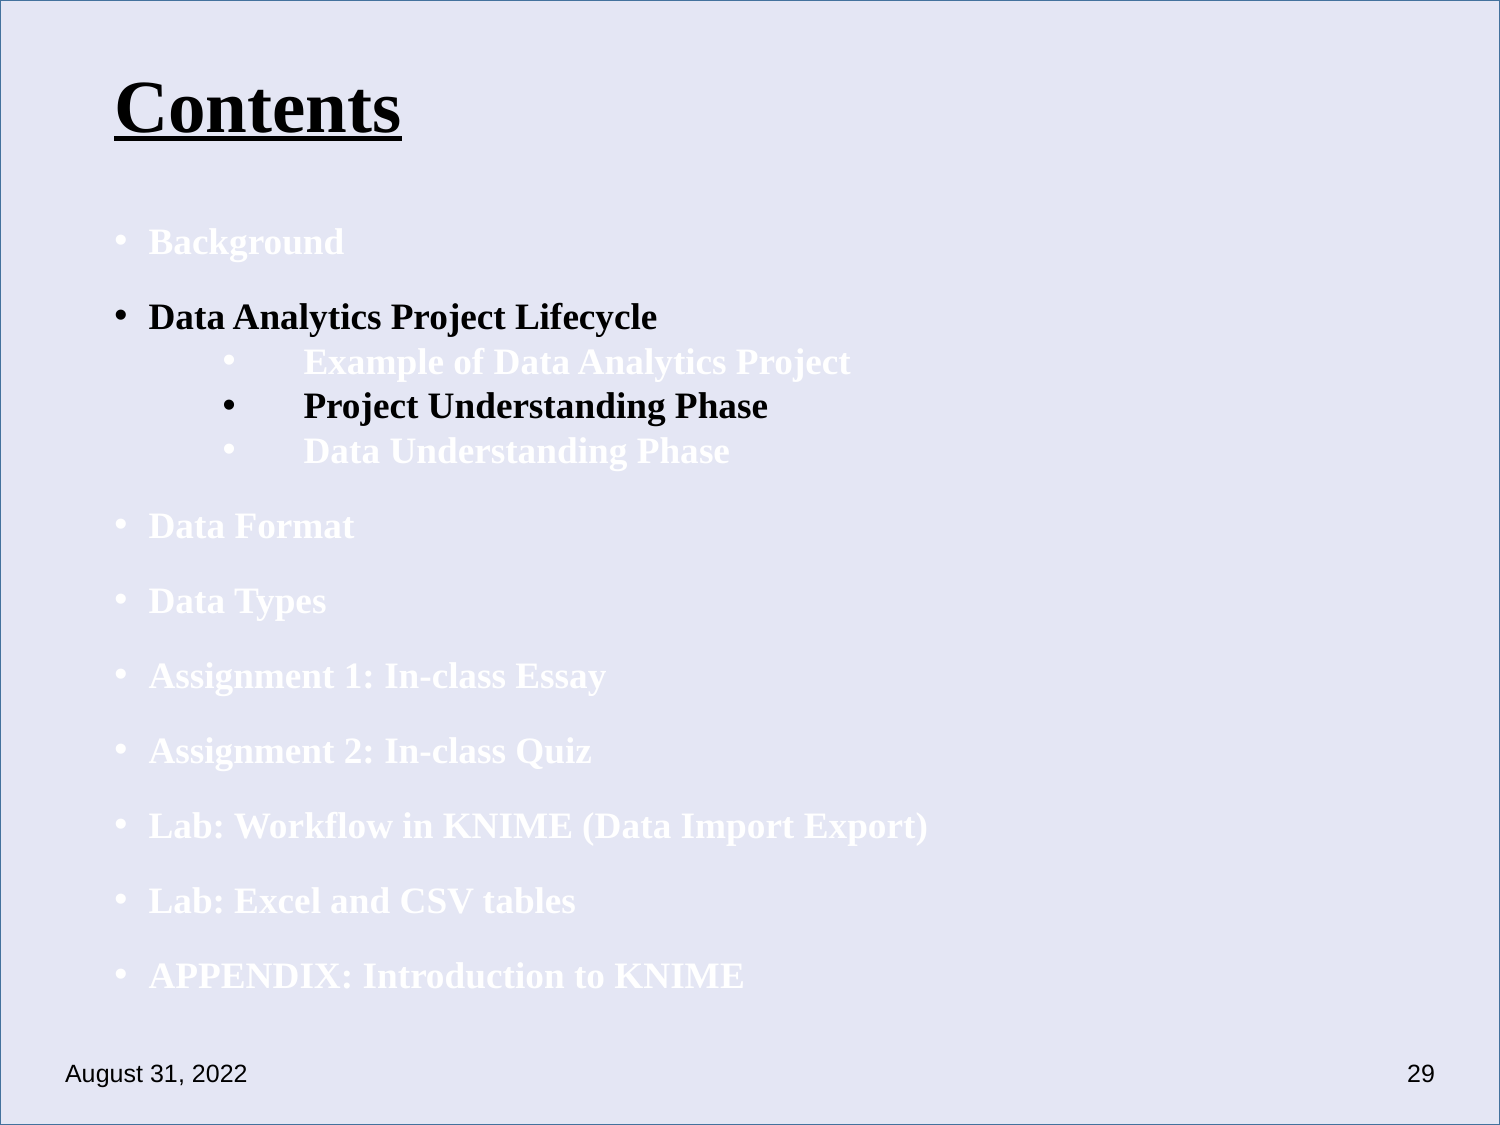

Background
Data Analytics Project Lifecycle
Example of Data Analytics Project
Project Understanding Phase
Data Understanding Phase
Data Format
Data Types
Assignment 1: In-class Essay
Assignment 2: In-class Quiz
Lab: Workflow in KNIME (Data Import Export)
Lab: Excel and CSV tables
APPENDIX: Introduction to KNIME
29
August 31, 2022